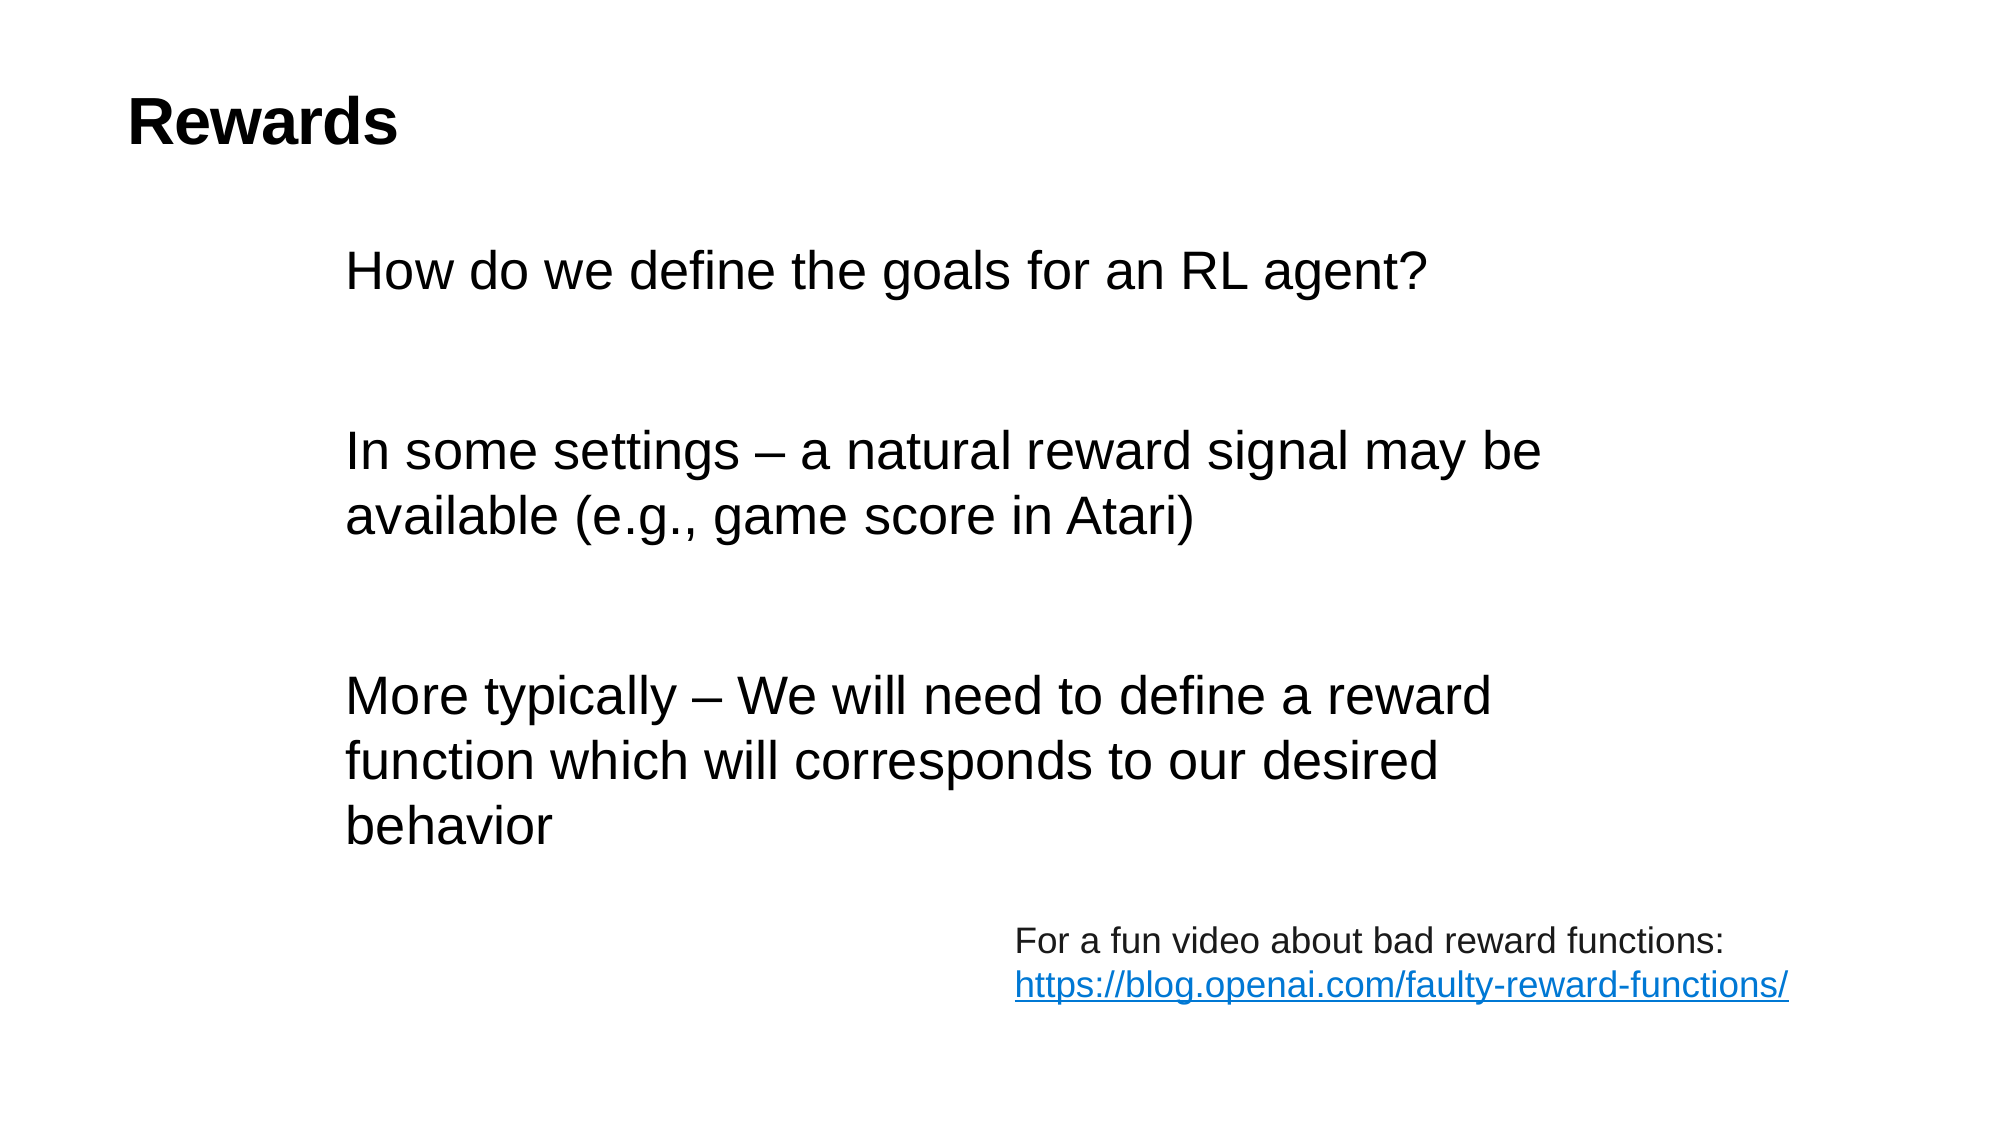

# Rewards
How do we define the goals for an RL agent?

In some settings – a natural reward signal may be available (e.g., game score in Atari)

More typically – We will need to define a reward function which will corresponds to our desired behavior
For a fun video about bad reward functions: https://blog.openai.com/faulty-reward-functions/